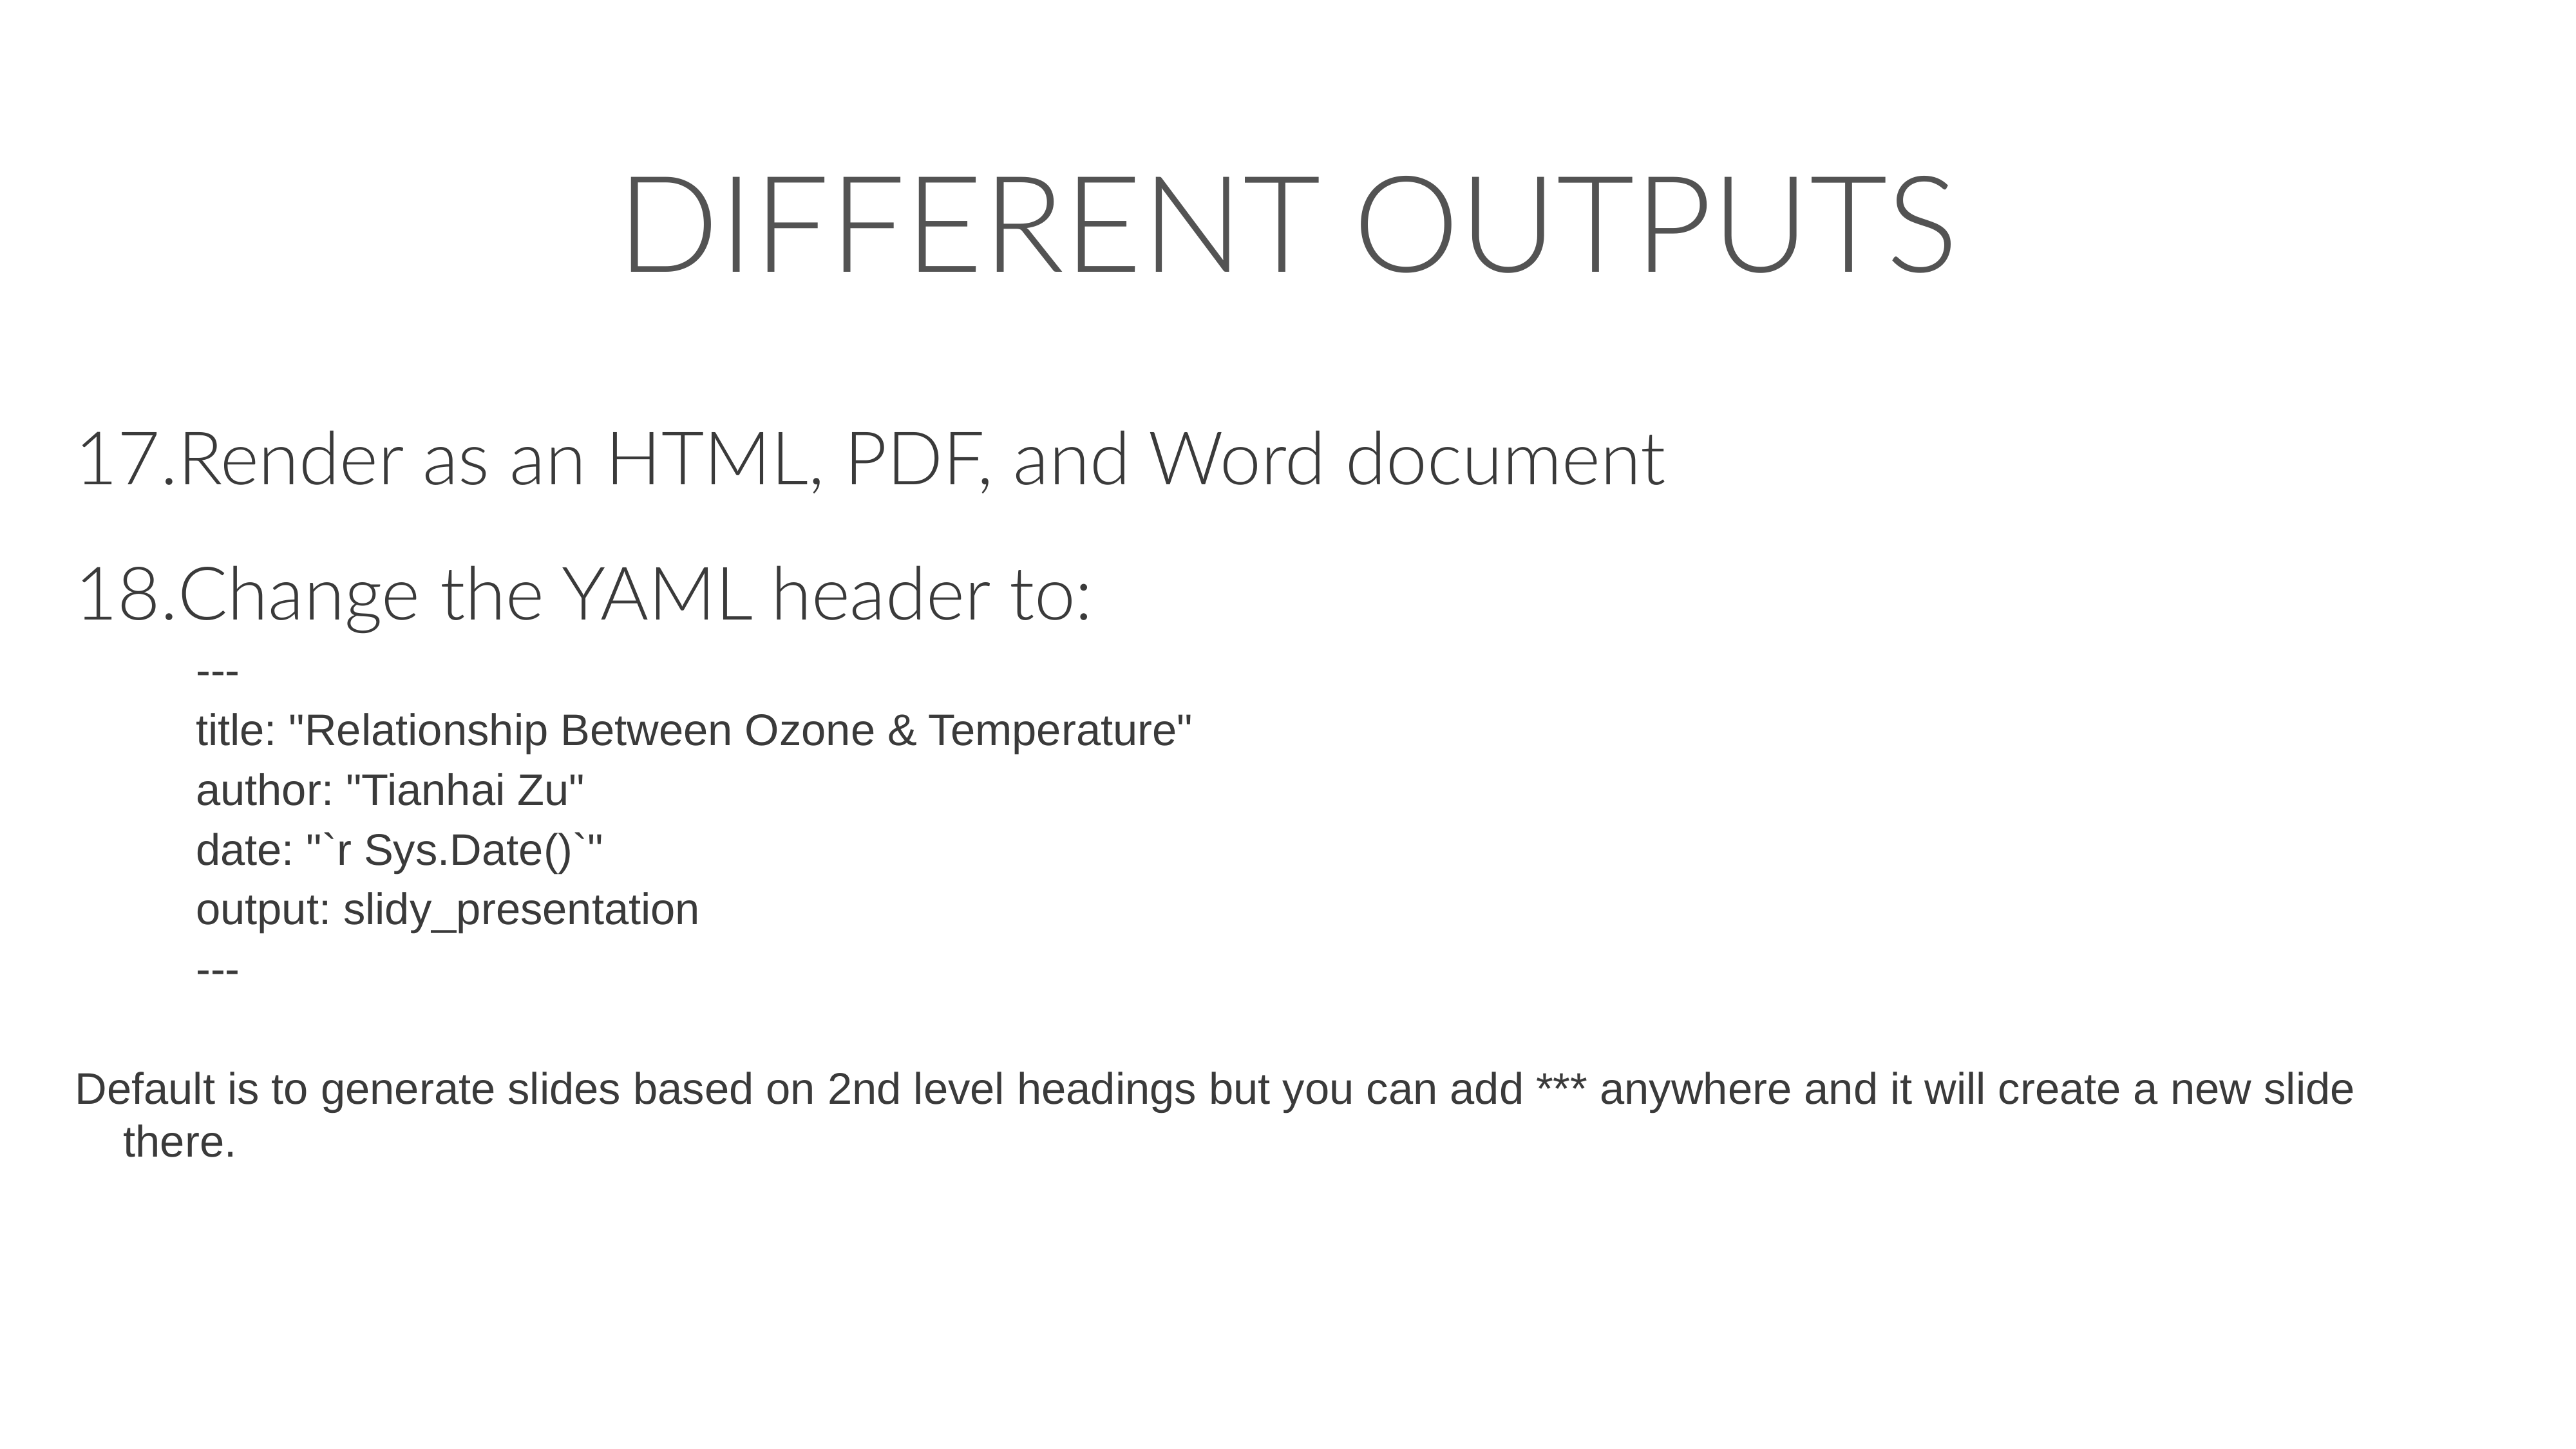

# different outputs
Render as an HTML, PDF, and Word document
Change the YAML header to:
---
title: "Relationship Between Ozone & Temperature"
author: "Tianhai Zu"
date: "`r Sys.Date()`"
output: slidy_presentation
---

Default is to generate slides based on 2nd level headings but you can add *** anywhere and it will create a new slide there.